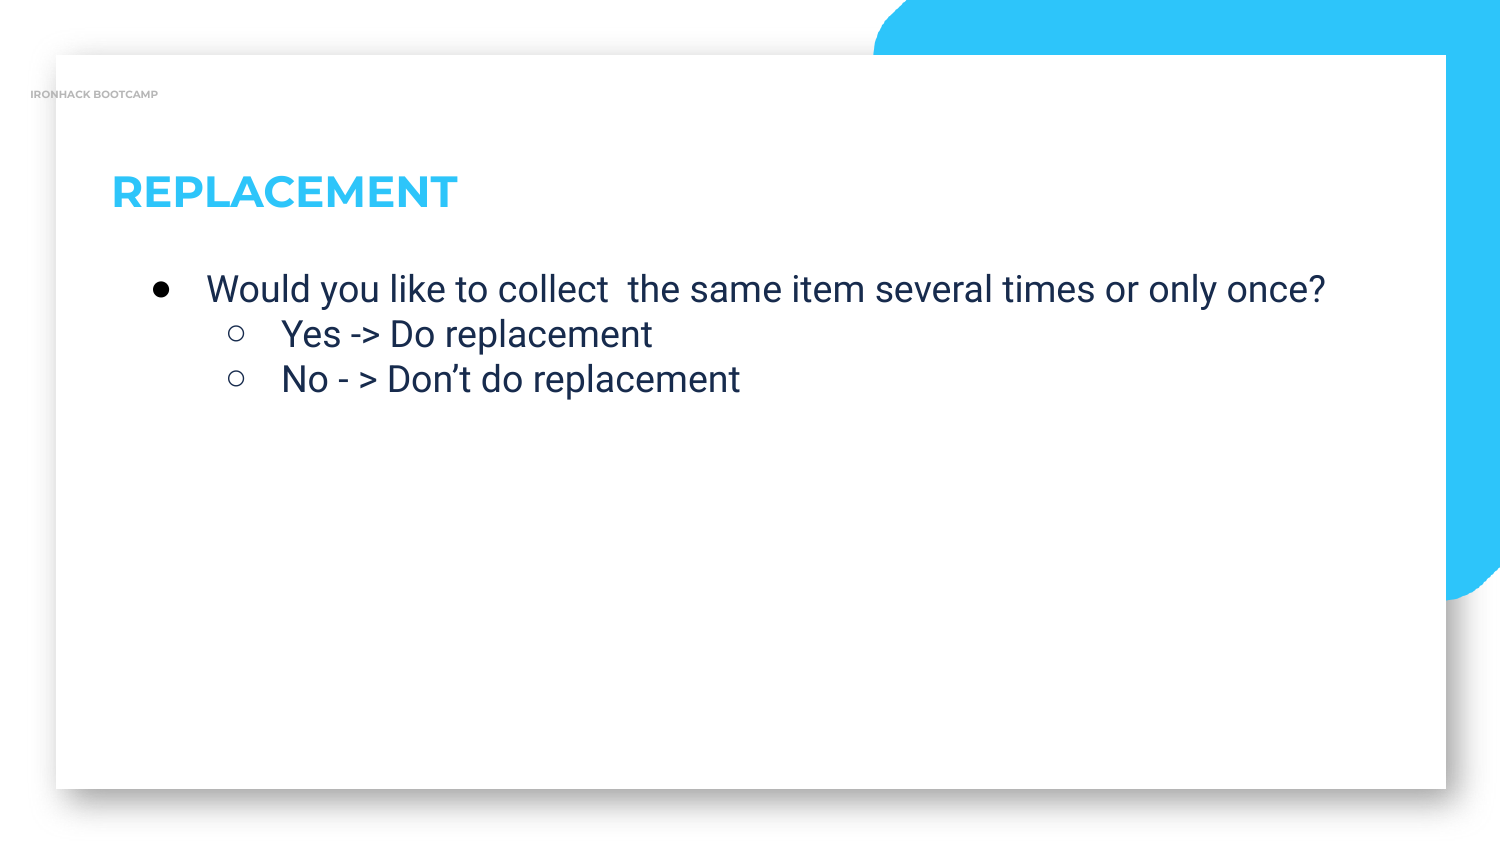

IRONHACK BOOTCAMP
REPLACEMENT
Would you like to collect  the same item several times or only once?
Yes -> Do replacement
No - > Don’t do replacement